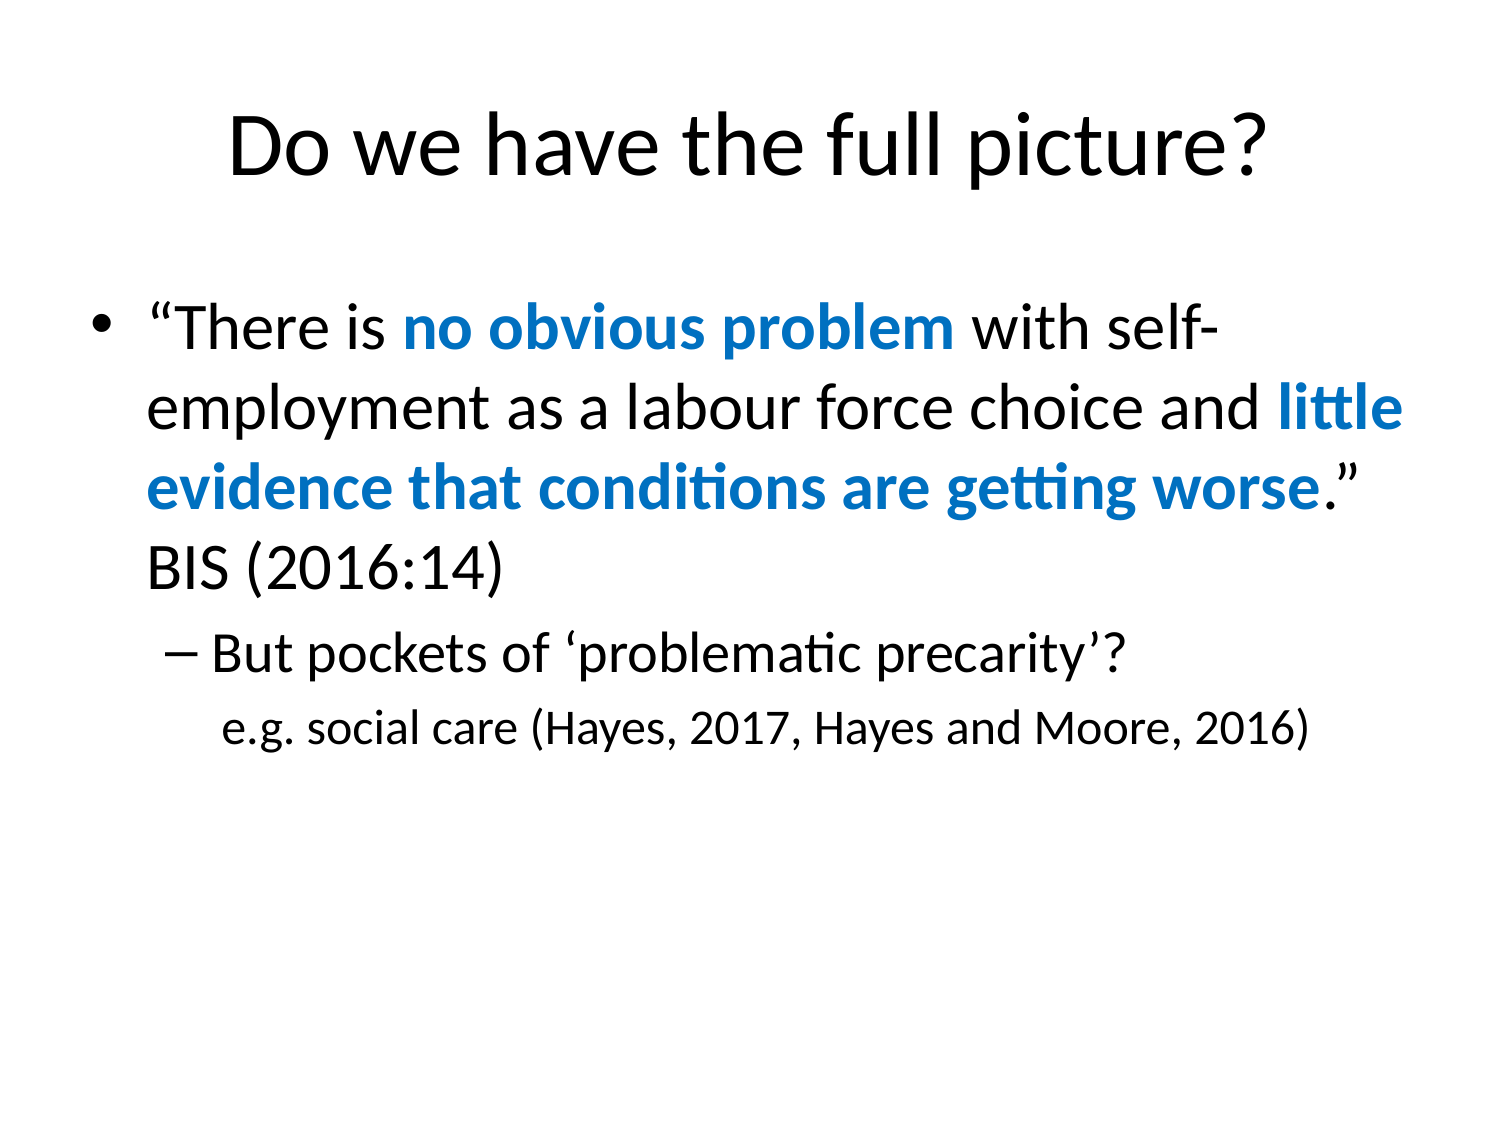

# Do we have the full picture?
“There is no obvious problem with self-employment as a labour force choice and little evidence that conditions are getting worse.” BIS (2016:14)
But pockets of ‘problematic precarity’?
e.g. social care (Hayes, 2017, Hayes and Moore, 2016)